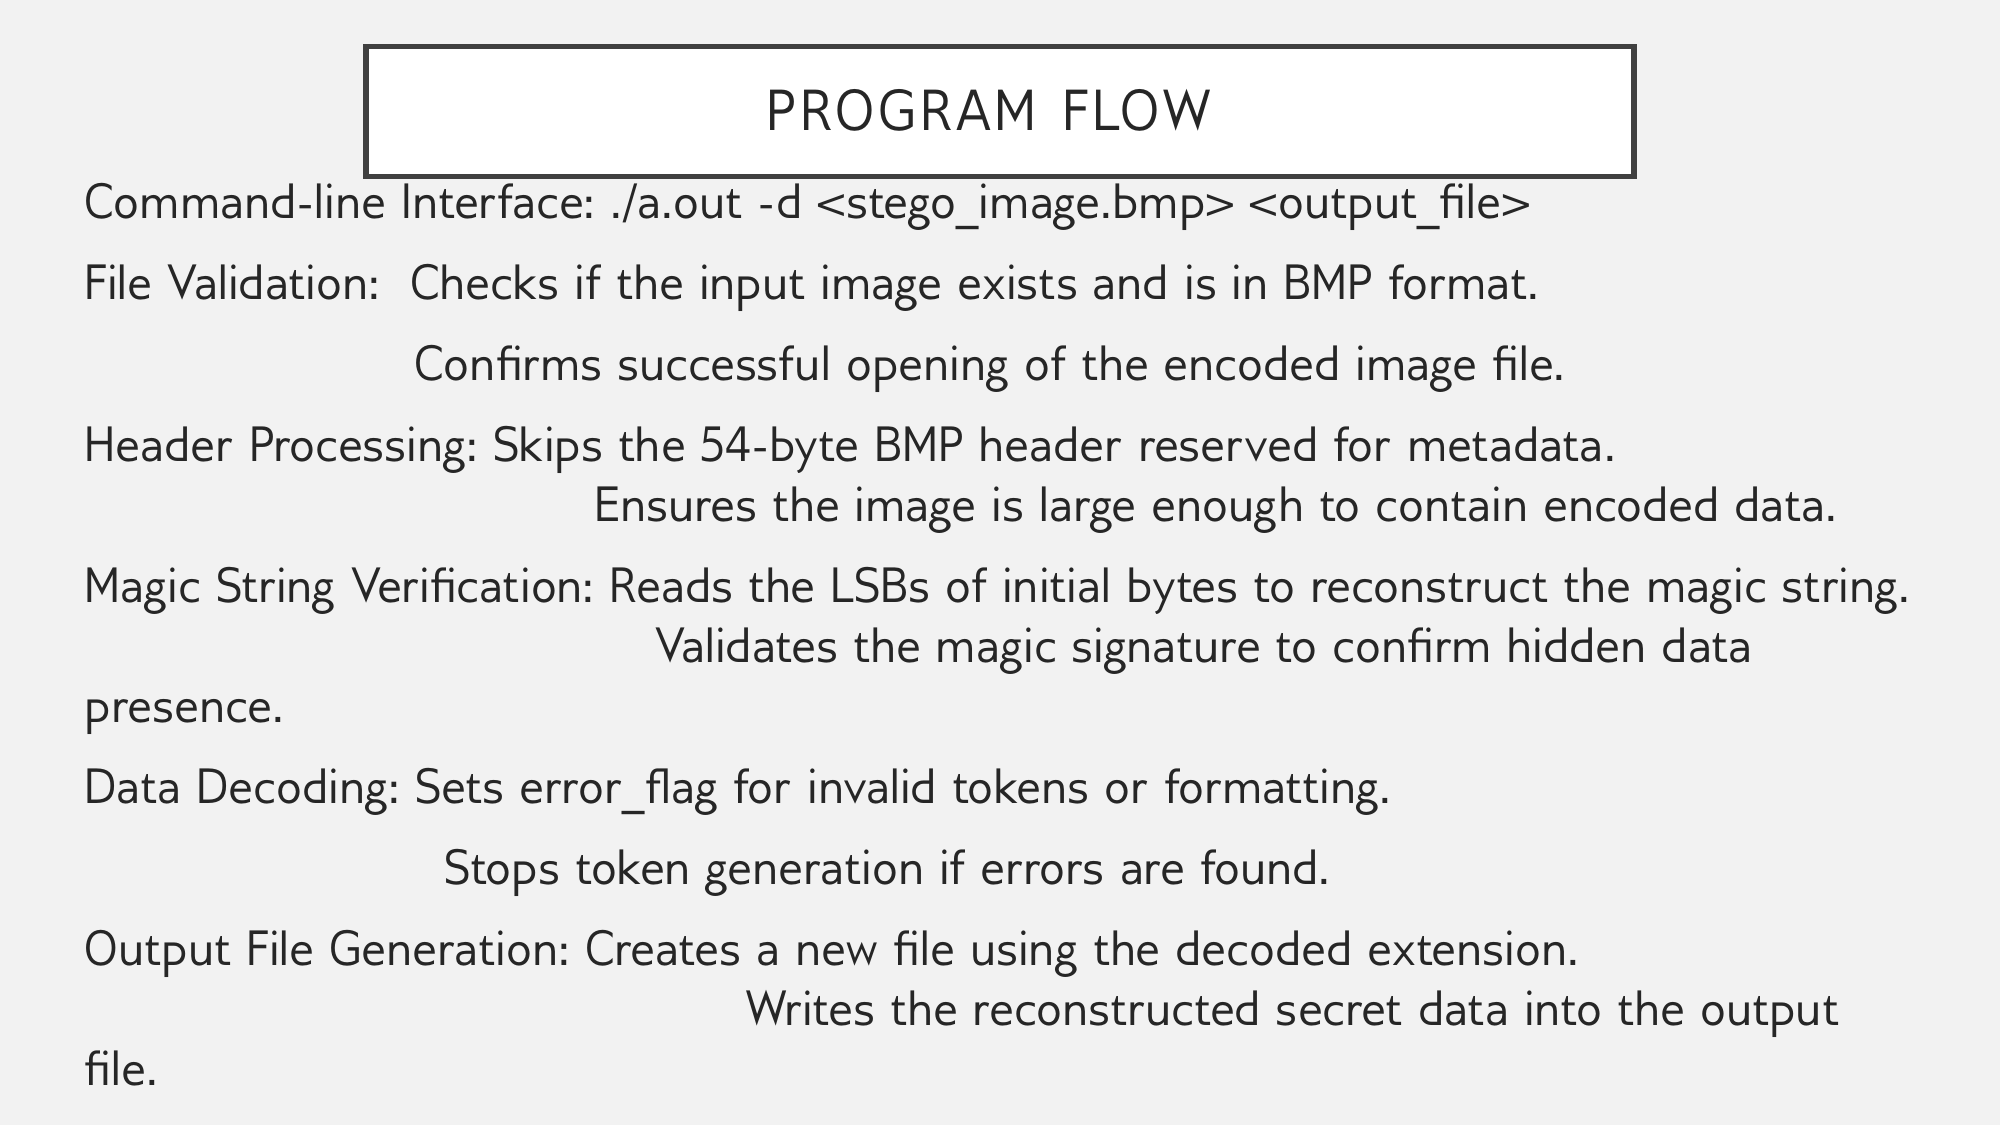

# PROGRAM Flow
Command-line Interface: ./a.out -d <stego_image.bmp> <output_file>
File Validation:  Checks if the input image exists and is in BMP format.
                      Confirms successful opening of the encoded image file.
Header Processing: Skips the 54-byte BMP header reserved for metadata.
                                  Ensures the image is large enough to contain encoded data.
Magic String Verification: Reads the LSBs of initial bytes to reconstruct the magic string.
                                      Validates the magic signature to confirm hidden data presence.
Data Decoding: Sets error_flag for invalid tokens or formatting.
                        Stops token generation if errors are found.
Output File Generation: Creates a new file using the decoded extension.
                                            Writes the reconstructed secret data into the output file.